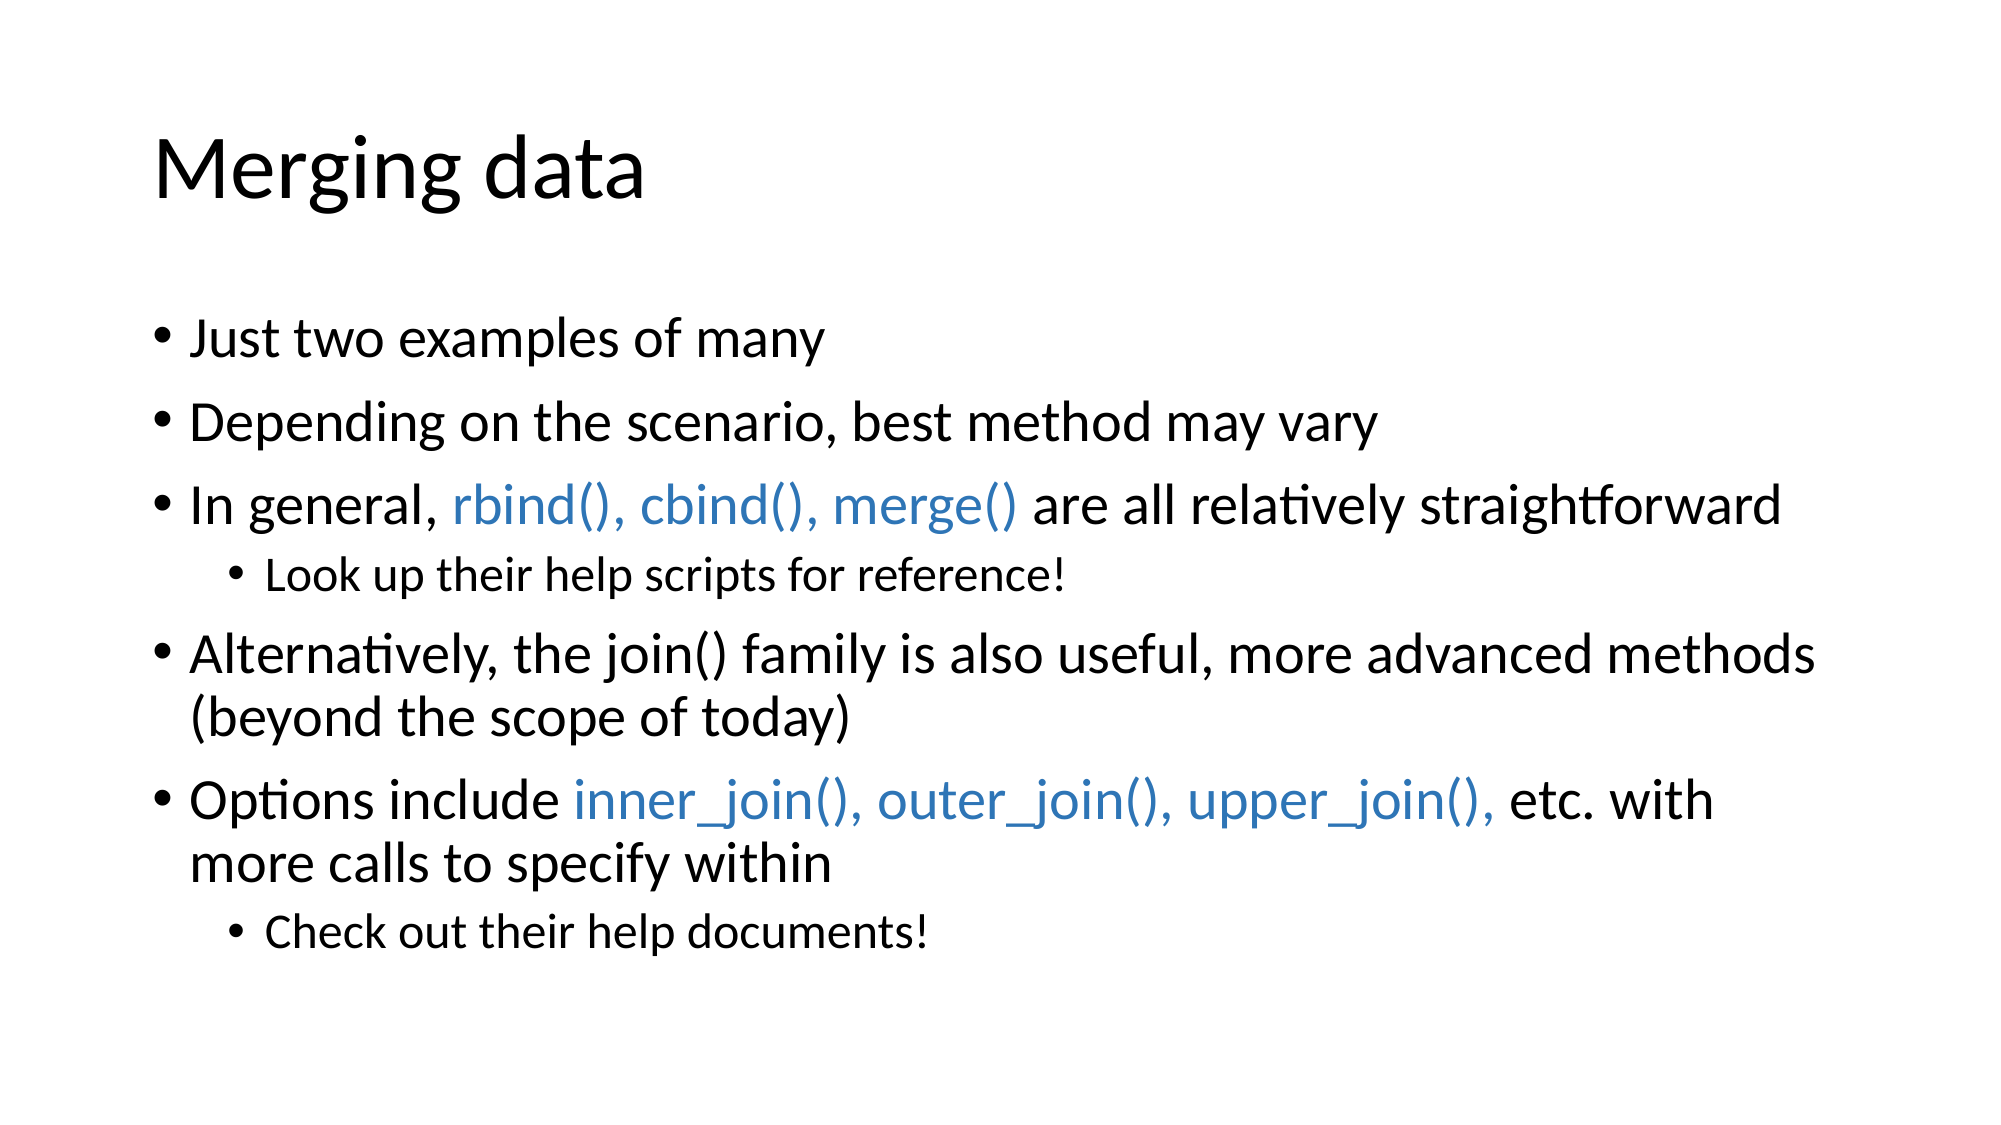

# Merging data
Just two examples of many
Depending on the scenario, best method may vary
In general, rbind(), cbind(), merge() are all relatively straightforward
Look up their help scripts for reference!
Alternatively, the join() family is also useful, more advanced methods (beyond the scope of today)
Options include inner_join(), outer_join(), upper_join(), etc. with more calls to specify within
Check out their help documents!